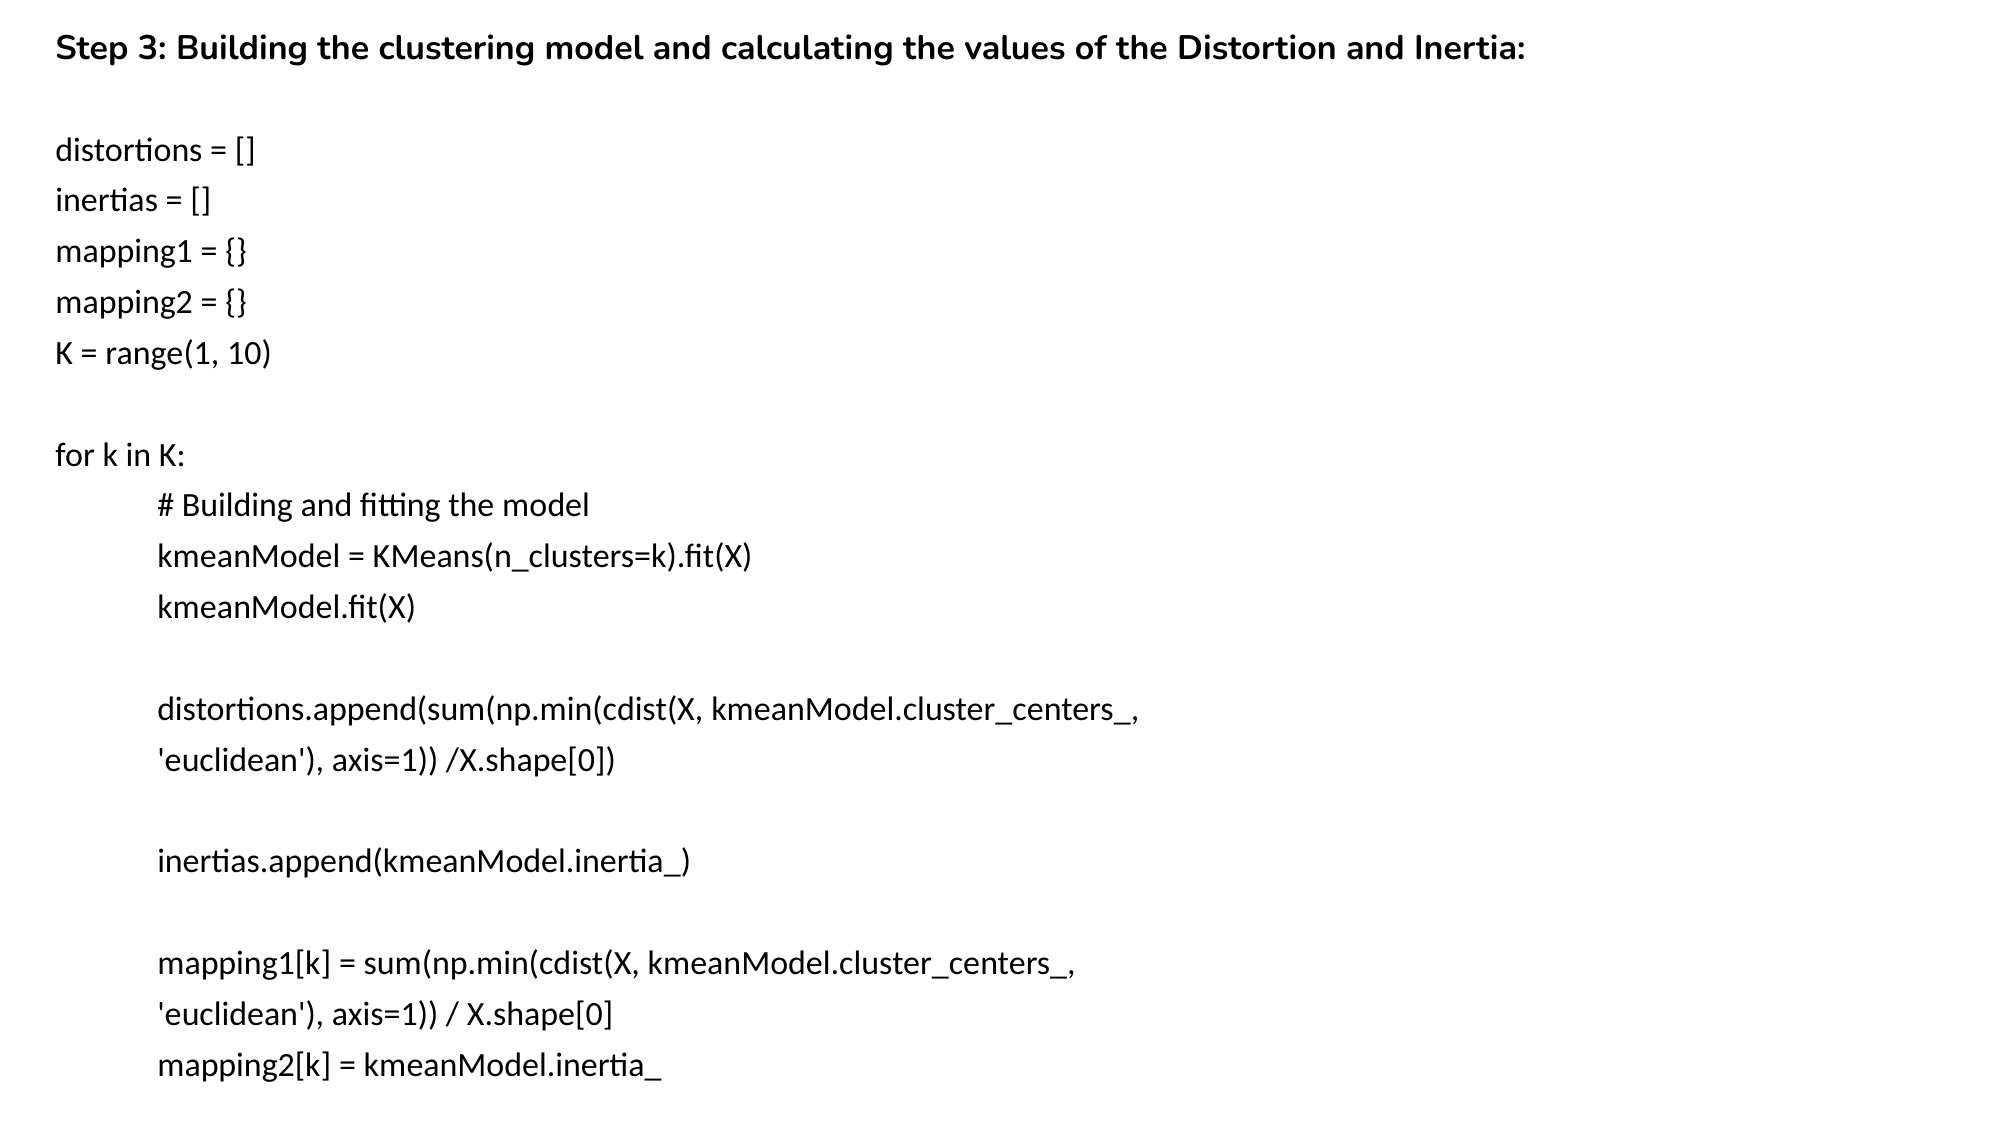

Step 3: Building the clustering model and calculating the values of the Distortion and Inertia:

distortions = []
inertias = []
mapping1 = {}
mapping2 = {}
K = range(1, 10)

for k in K:
	# Building and fitting the model
	kmeanModel = KMeans(n_clusters=k).fit(X)
	kmeanModel.fit(X)

	distortions.append(sum(np.min(cdist(X, kmeanModel.cluster_centers_,
						'euclidean'), axis=1)) /X.shape[0])

	inertias.append(kmeanModel.inertia_)

	mapping1[k] = sum(np.min(cdist(X, kmeanModel.cluster_centers_,
						'euclidean'), axis=1)) / X.shape[0]
	mapping2[k] = kmeanModel.inertia_